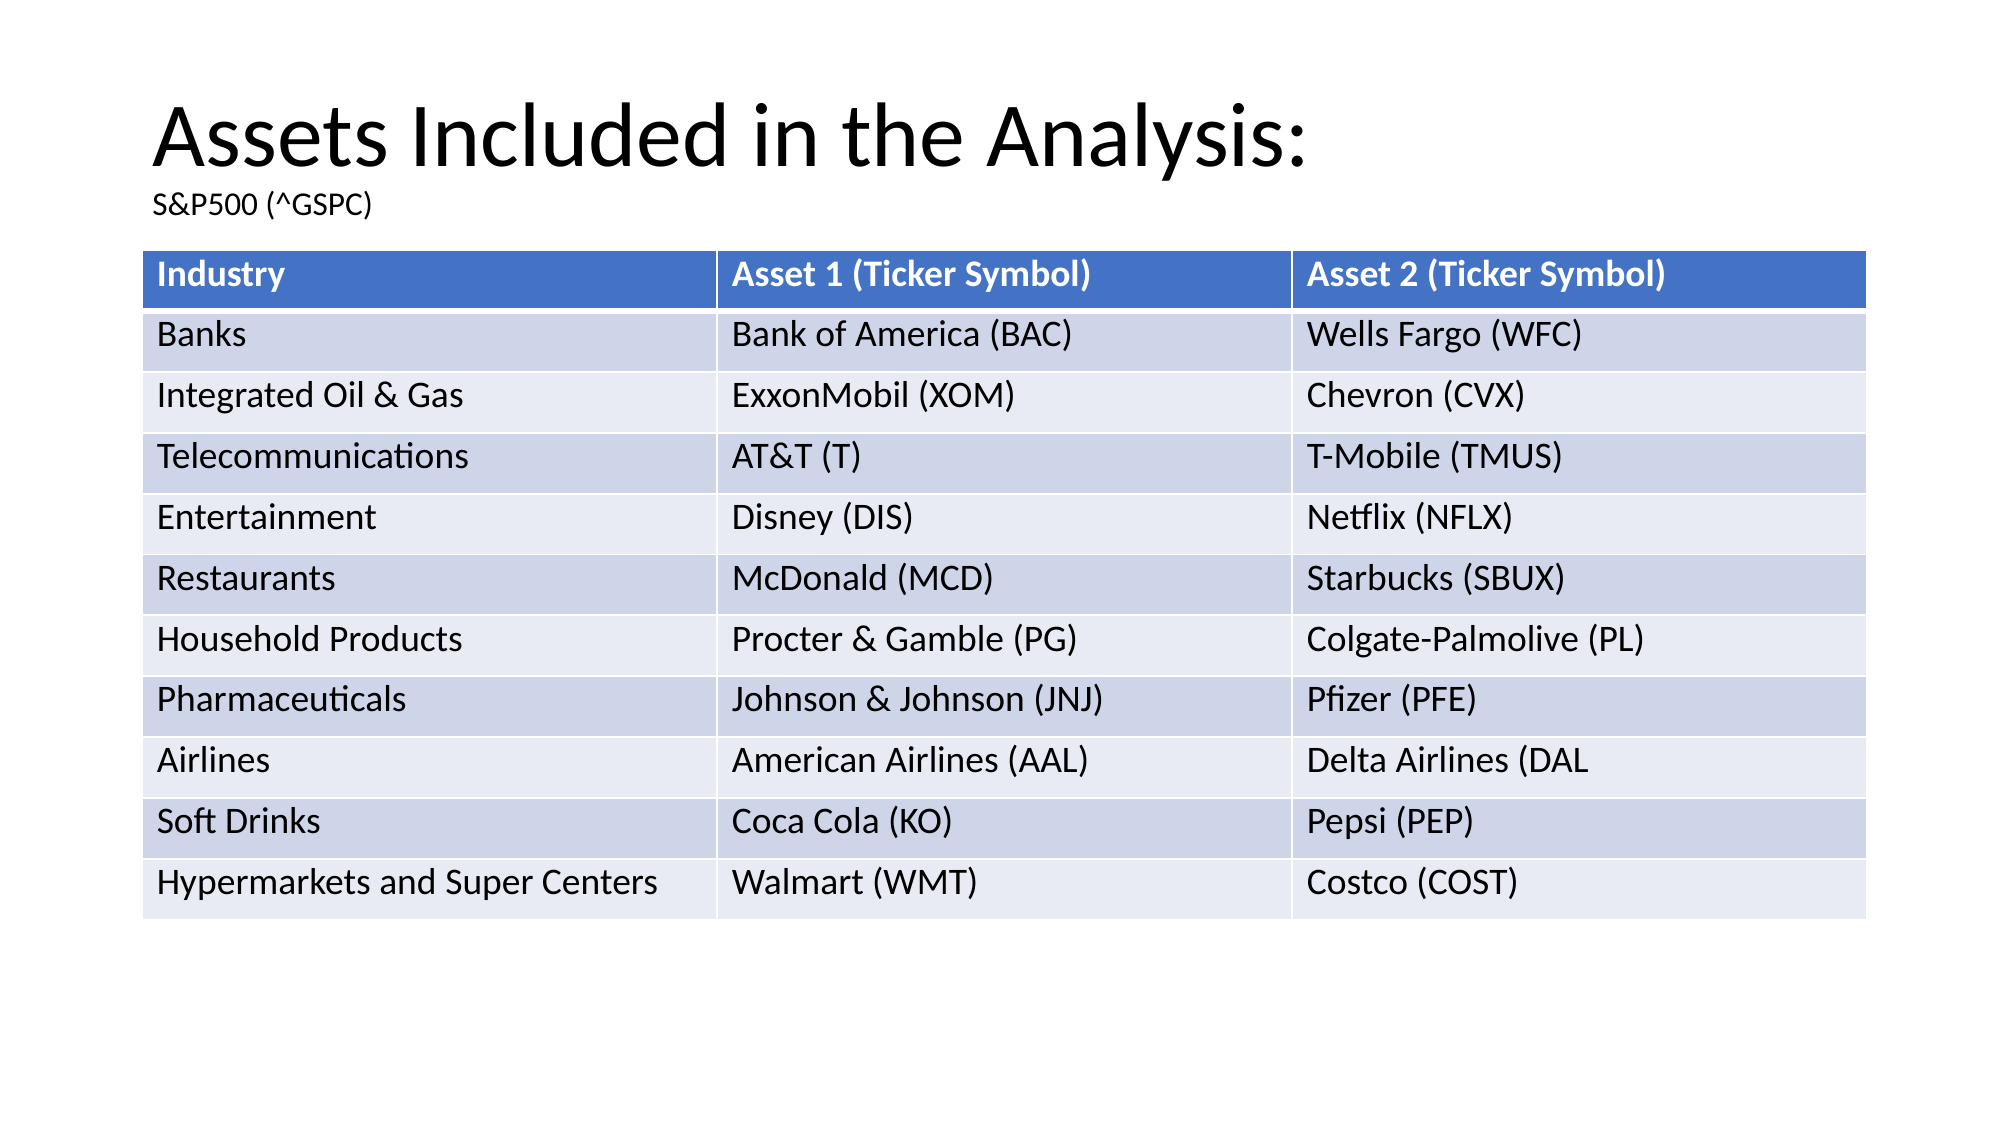

# Assets Included in the Analysis: S&P500 (^GSPC)
| Industry | Asset 1 (Ticker Symbol) | Asset 2 (Ticker Symbol) |
| --- | --- | --- |
| Banks | Bank of America (BAC) | Wells Fargo (WFC) |
| Integrated Oil & Gas | ExxonMobil (XOM) | Chevron (CVX) |
| Telecommunications | AT&T (T) | T-Mobile (TMUS) |
| Entertainment | Disney (DIS) | Netflix (NFLX) |
| Restaurants | McDonald (MCD) | Starbucks (SBUX) |
| Household Products | Procter & Gamble (PG) | Colgate-Palmolive (PL) |
| Pharmaceuticals | Johnson & Johnson (JNJ) | Pfizer (PFE) |
| Airlines | American Airlines (AAL) | Delta Airlines (DAL |
| Soft Drinks | Coca Cola (KO) | Pepsi (PEP) |
| Hypermarkets and Super Centers | Walmart (WMT) | Costco (COST) |